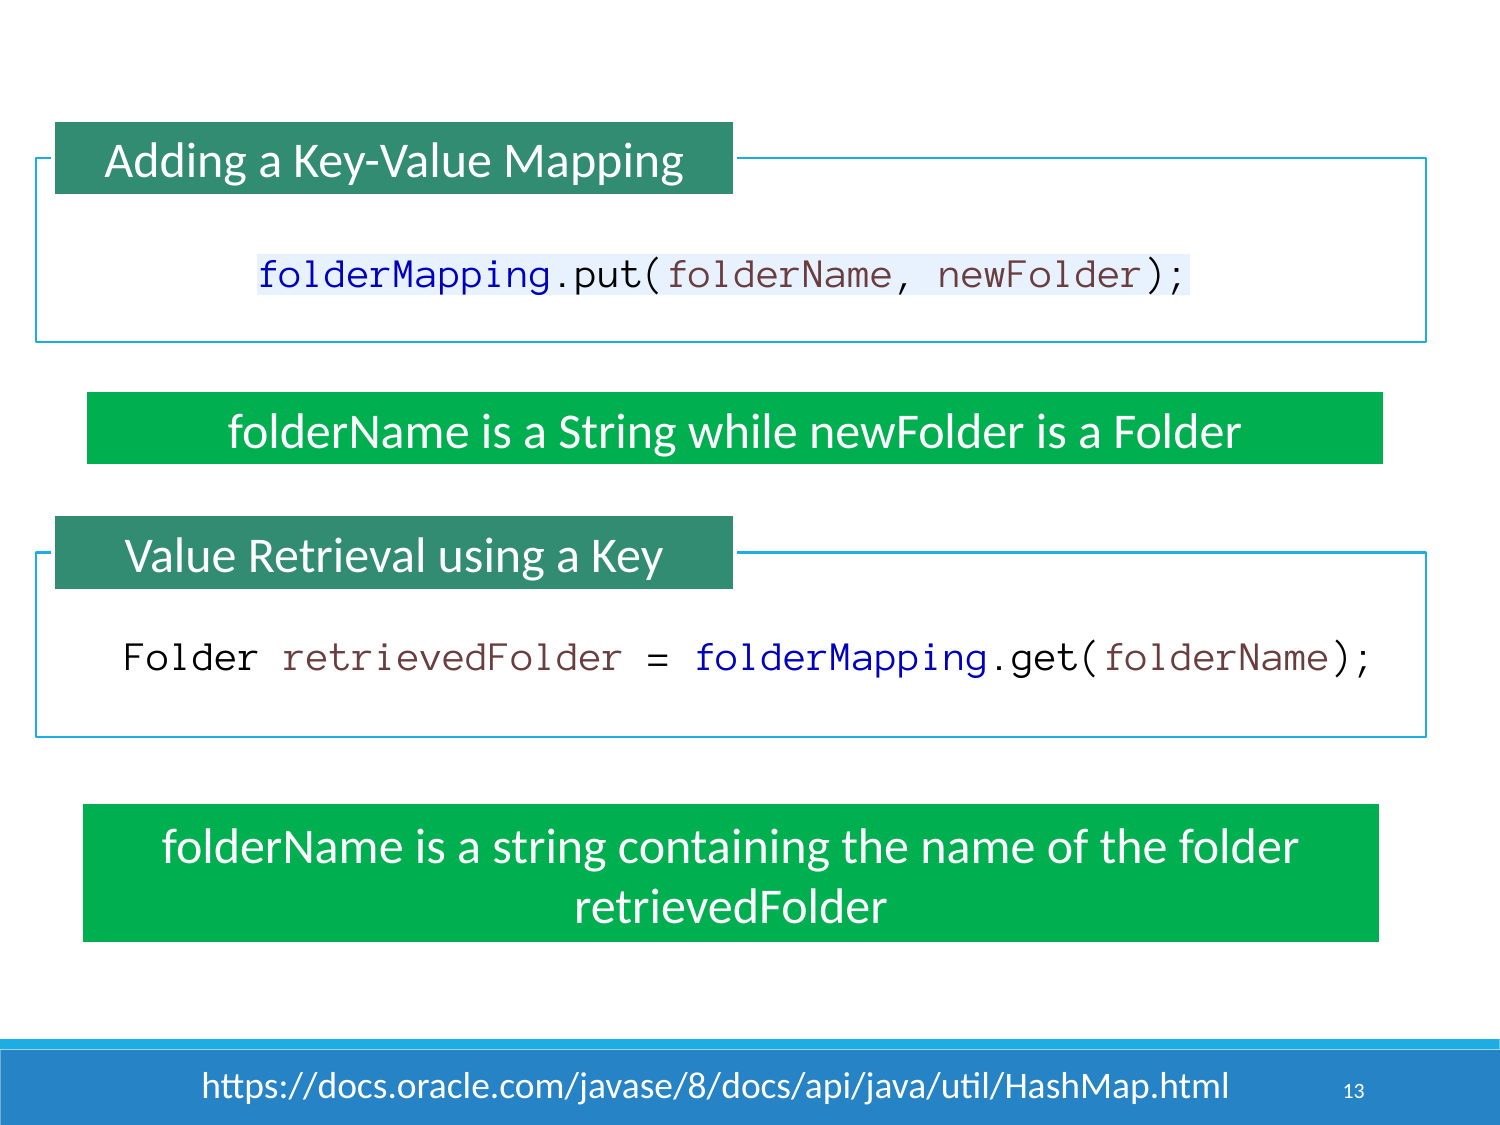

Adding a Key-Value Mapping

folderMapping.put(folderName, newFolder);
folderName is a String while newFolder is a Folder
Value Retrieval using a Key

Folder retrievedFolder = folderMapping.get(folderName);

folderName is a string containing the name of the folder retrievedFolder
https://docs.oracle.com/javase/8/docs/api/java/util/HashMap.html
13